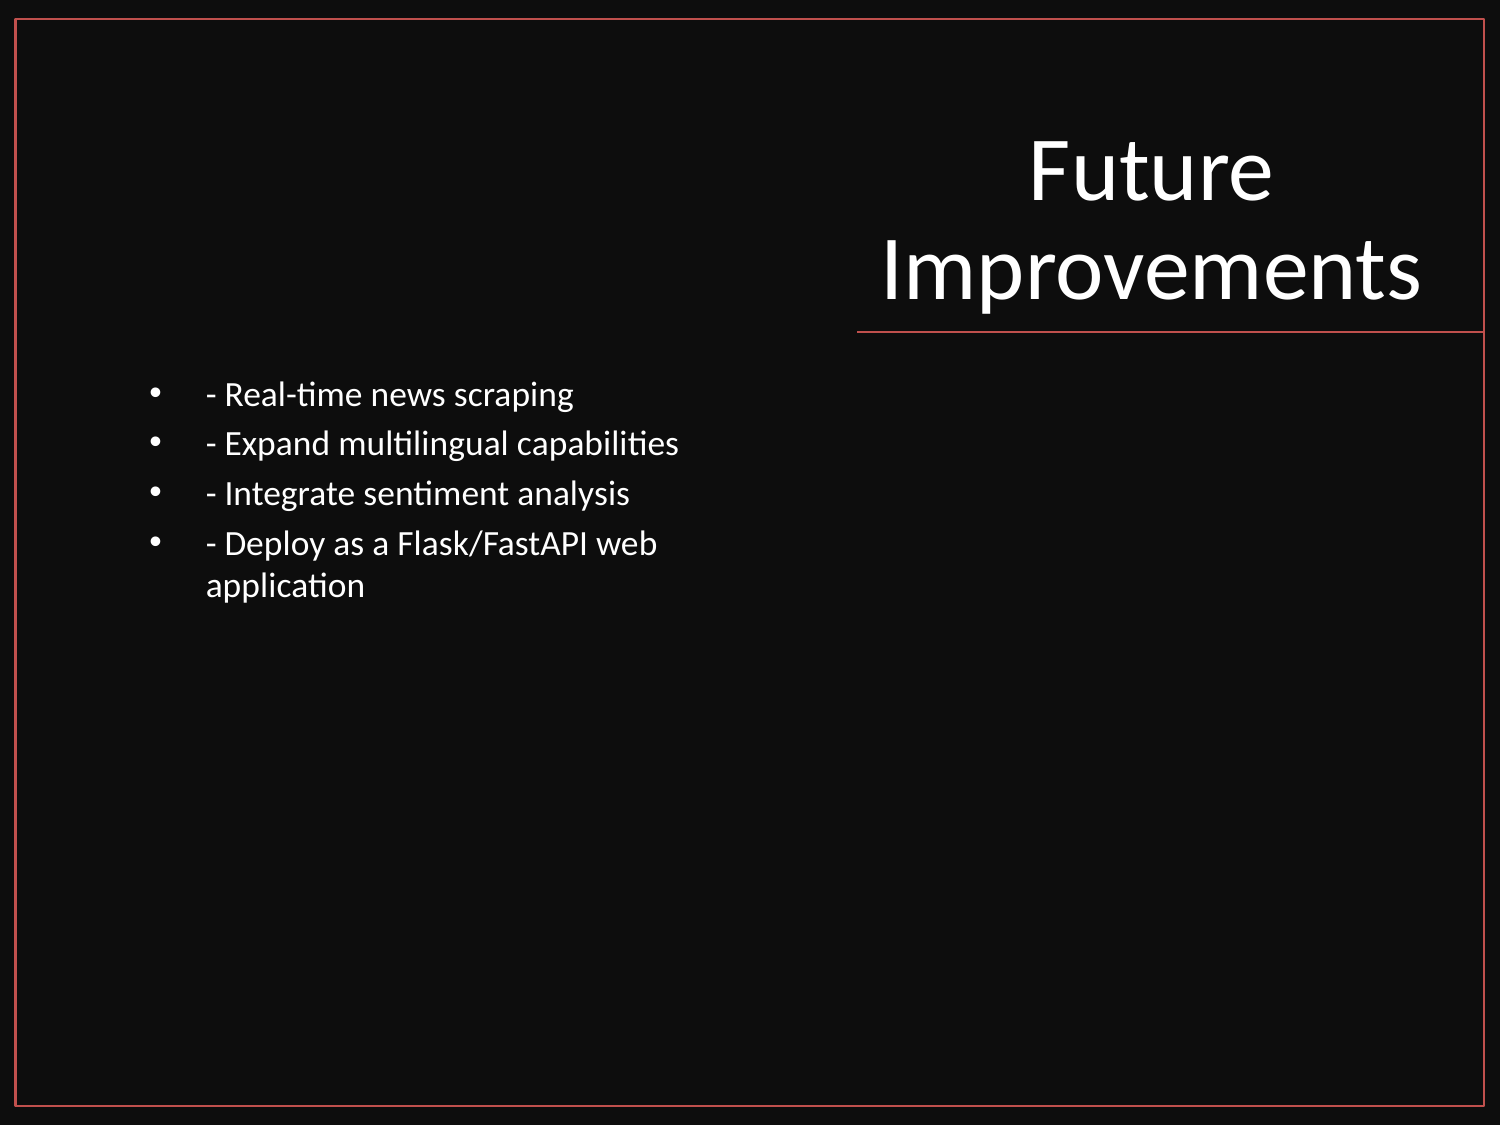

# Future Improvements
- Real-time news scraping
- Expand multilingual capabilities
- Integrate sentiment analysis
- Deploy as a Flask/FastAPI web application